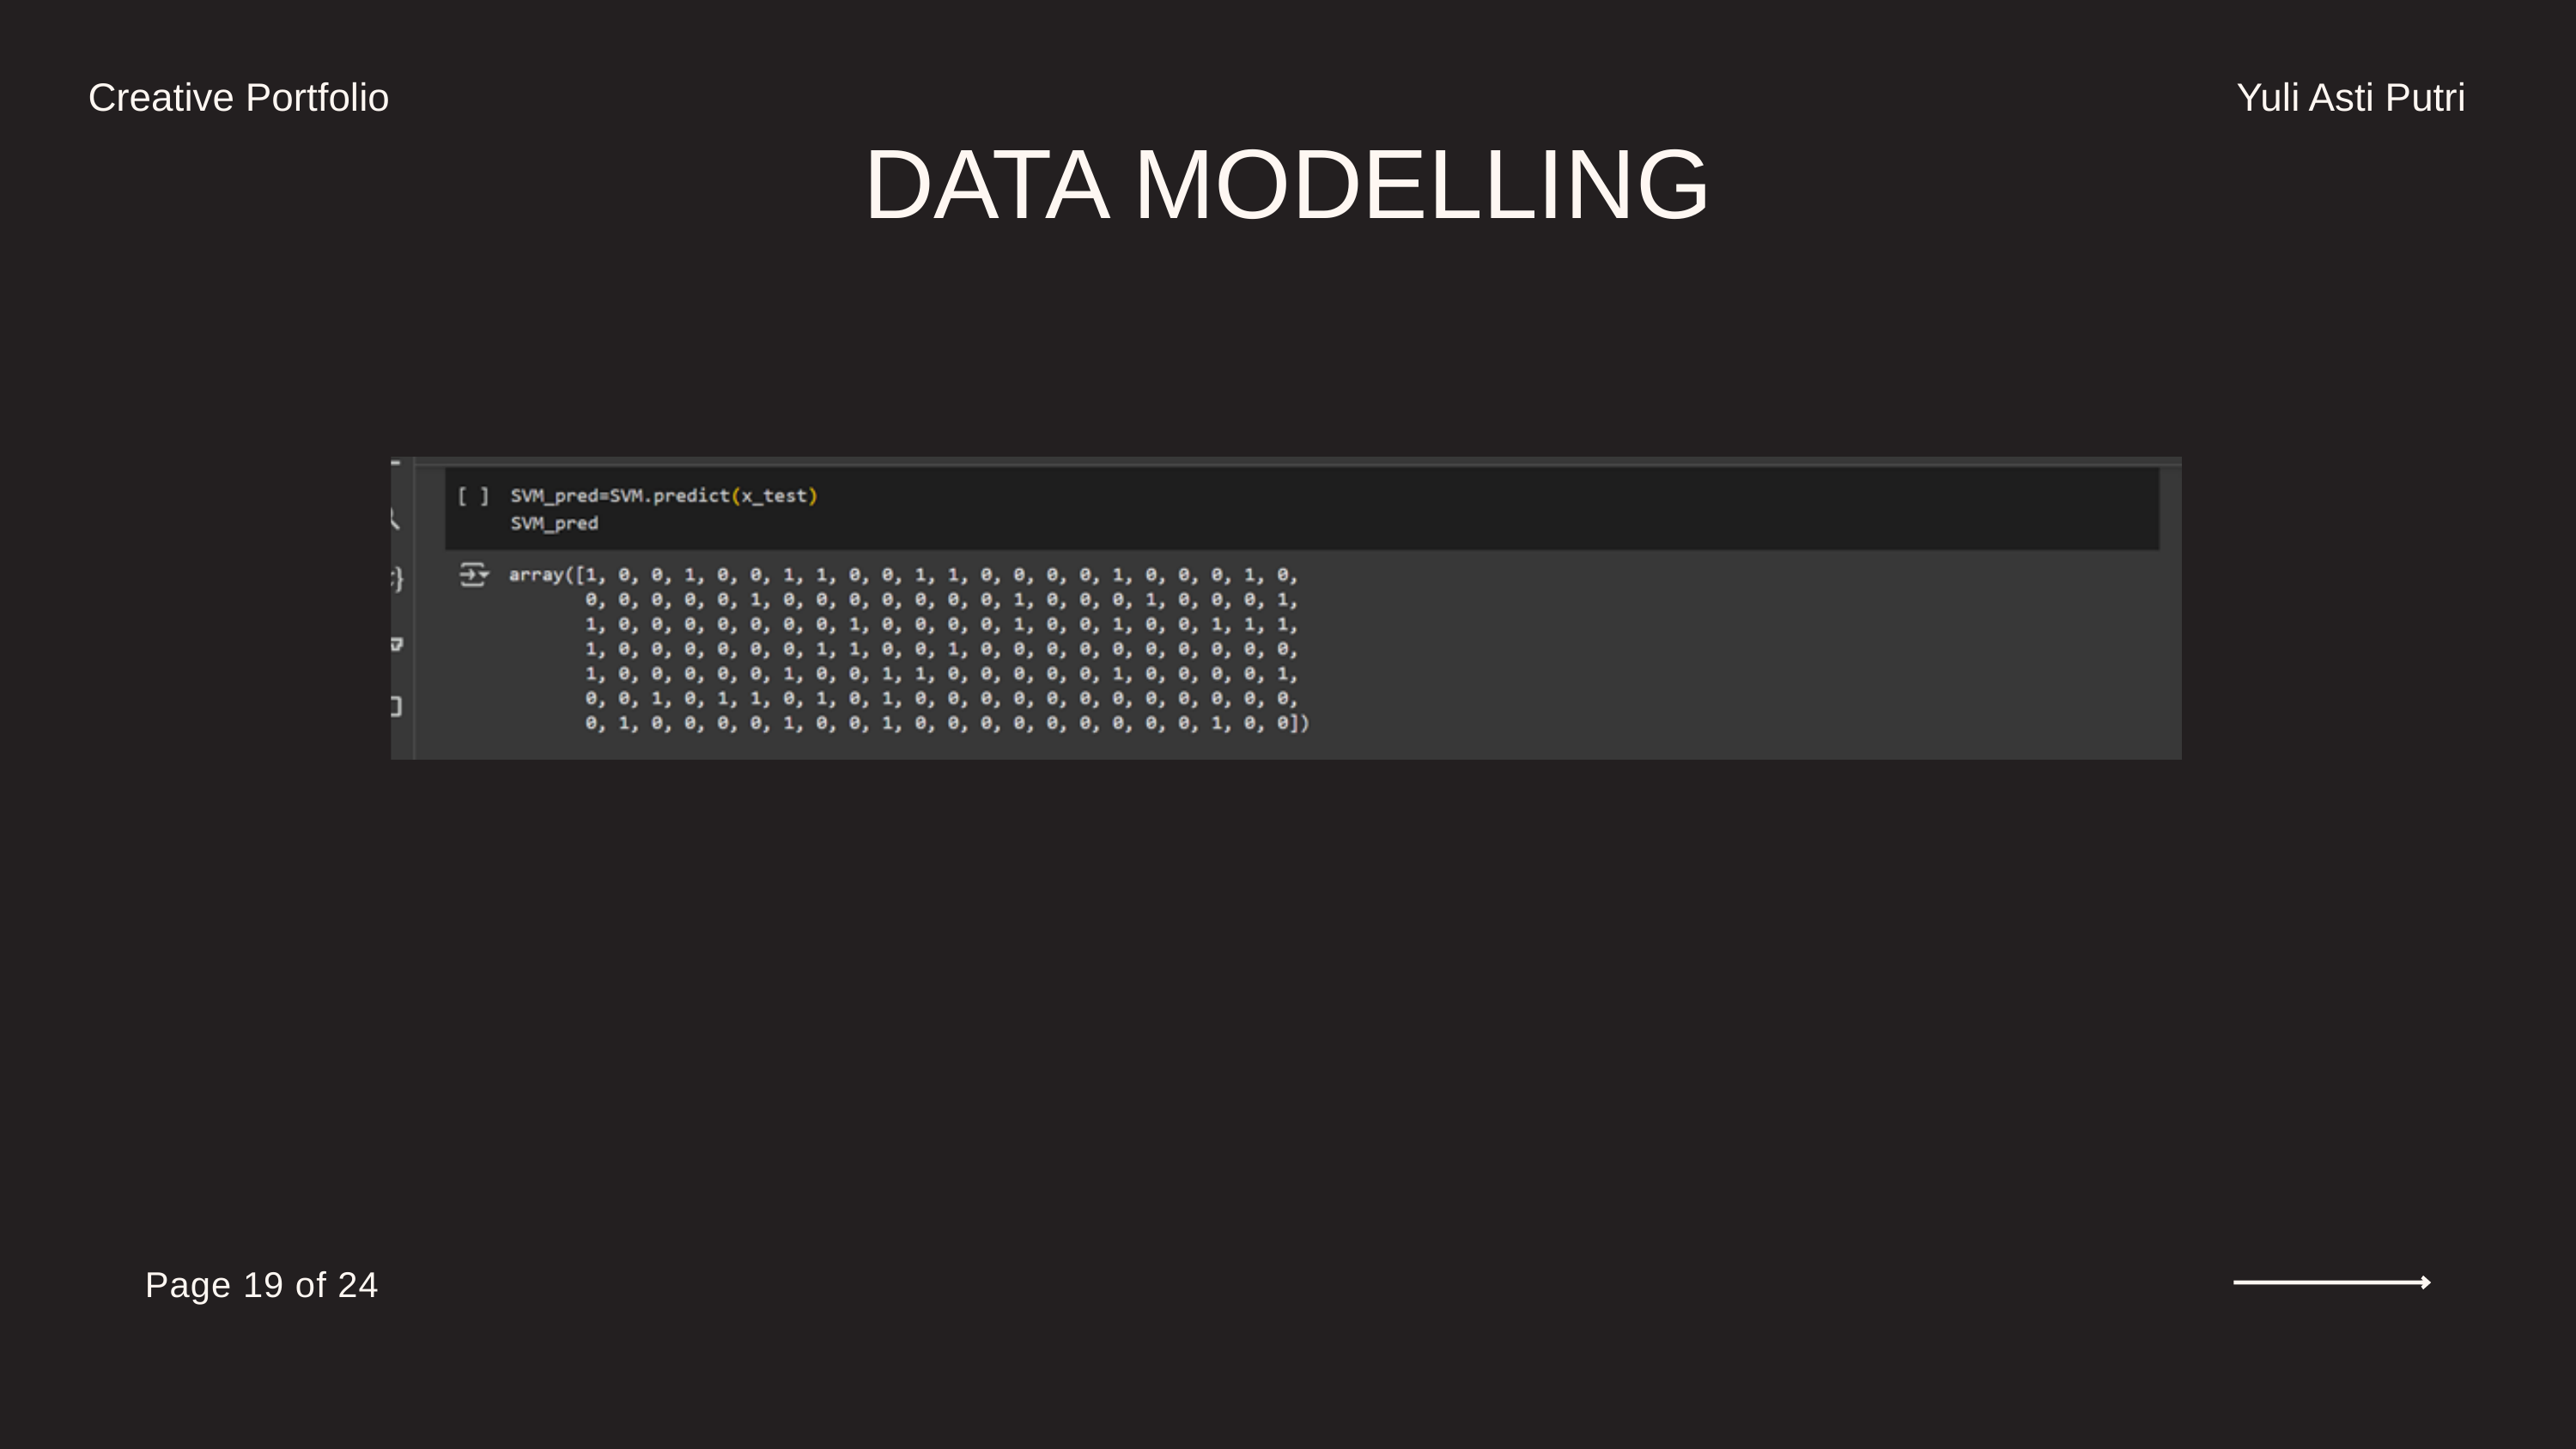

Creative Portfolio
Yuli Asti Putri
DATA MODELLING

Page 19 of 24